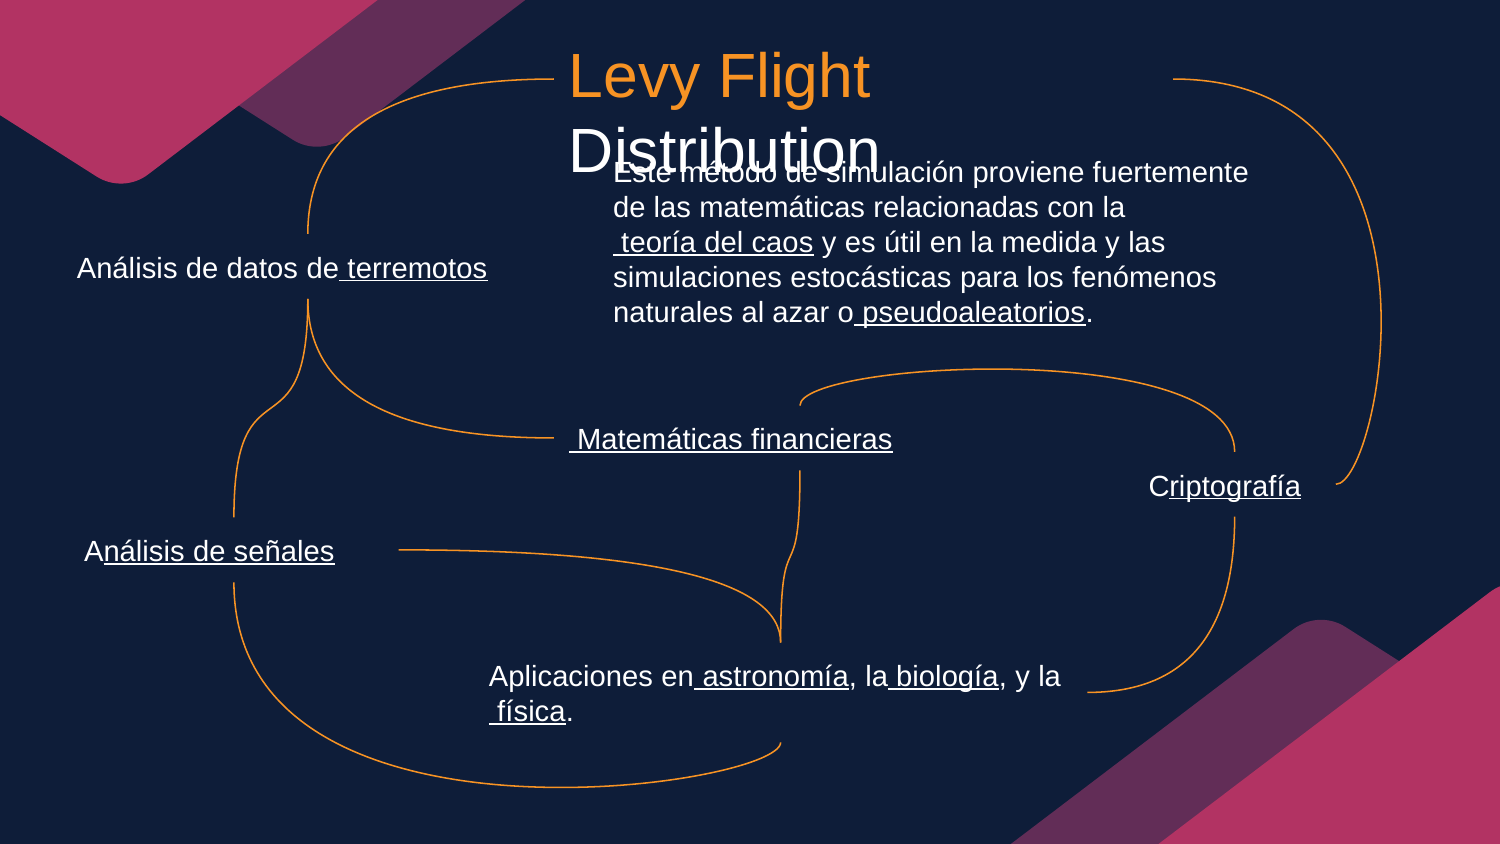

Levy Flight Distribution
Este método de simulación proviene fuertemente de las matemáticas relacionadas con la teoría del caos y es útil en la medida y las simulaciones estocásticas para los fenómenos naturales al azar o pseudoaleatorios.
Análisis de datos de terremotos
 Matemáticas financieras
Criptografía
Análisis de señales
Aplicaciones en astronomía, la biología, y la física.